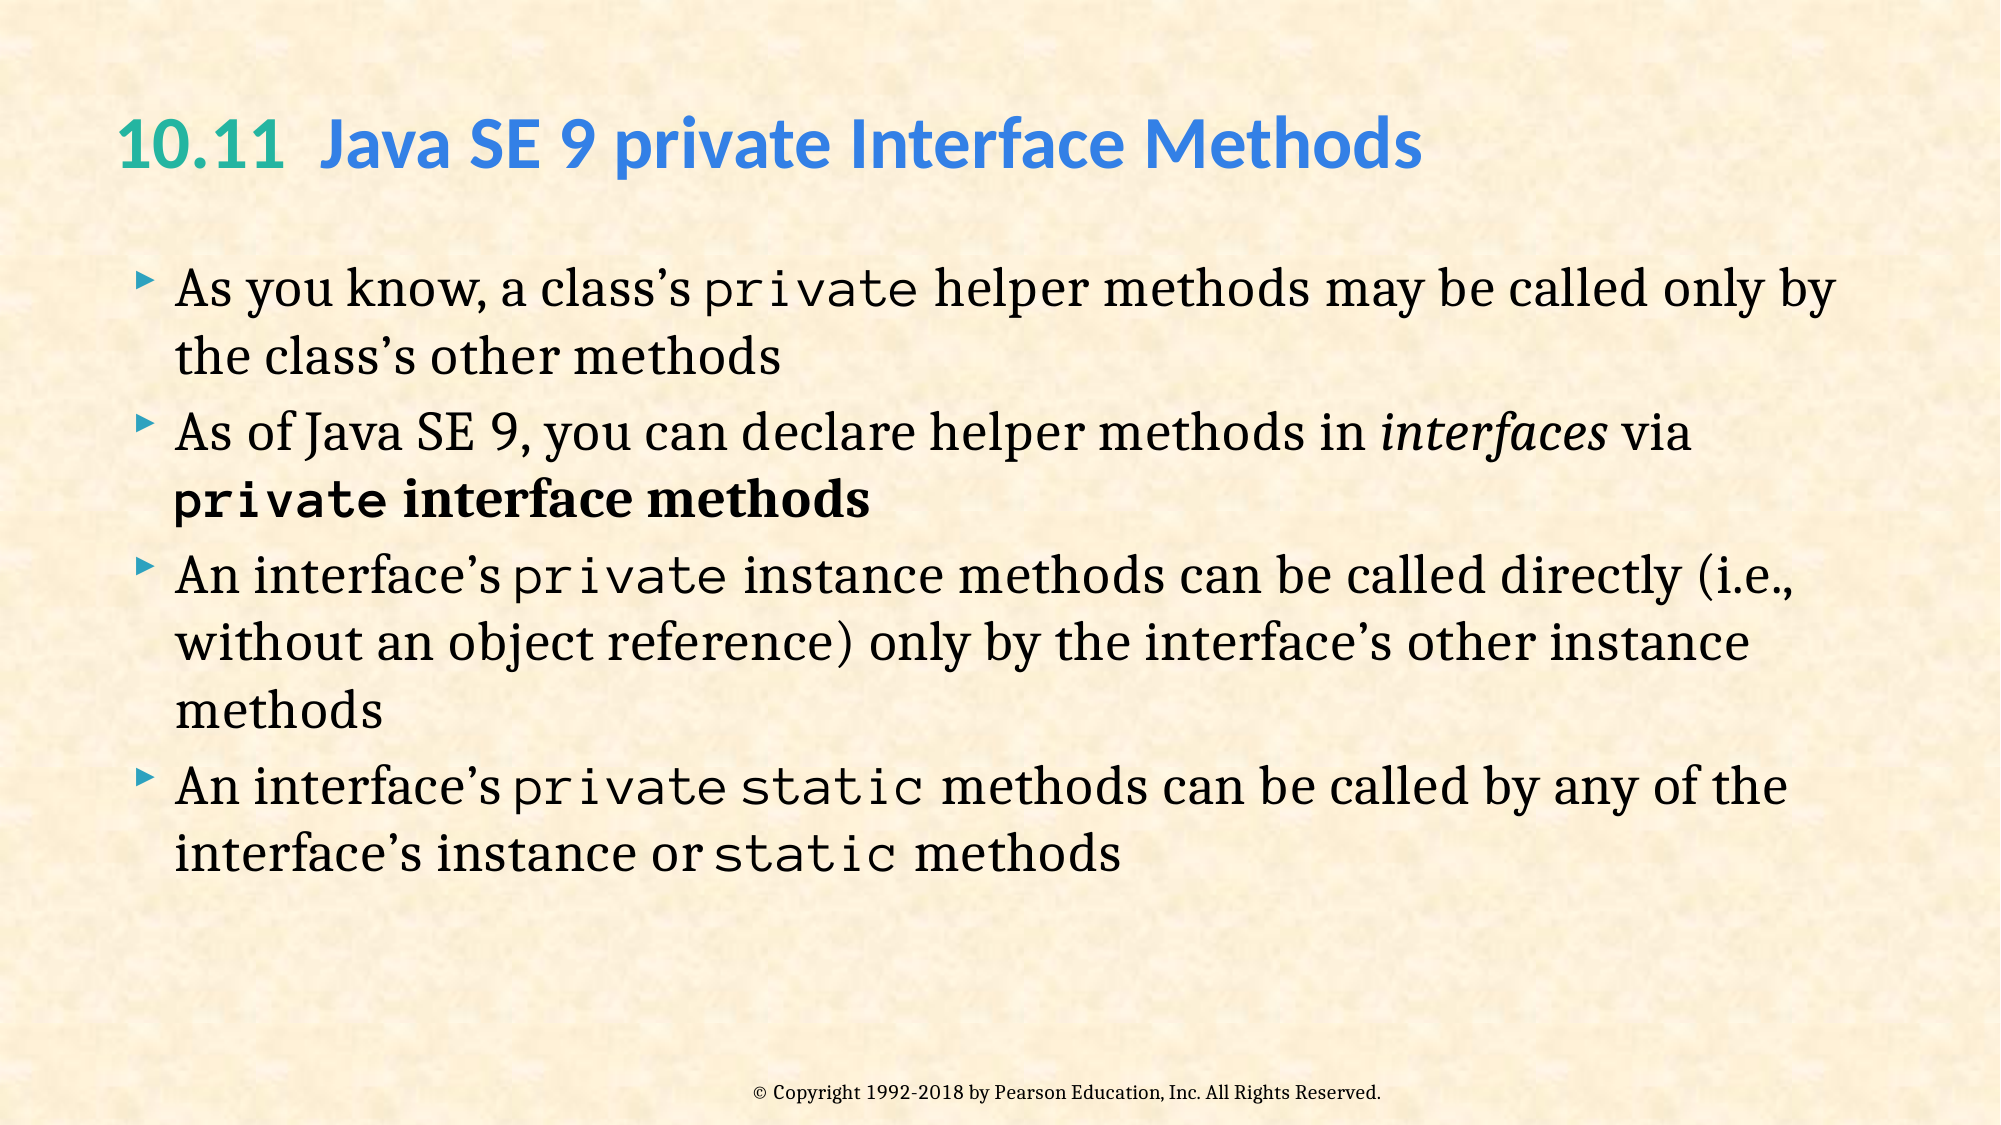

# 10.11  Java SE 9 private Interface Methods
As you know, a class’s private helper methods may be called only by the class’s other methods
As of Java SE 9, you can declare helper methods in interfaces via private interface methods
An interface’s private instance methods can be called directly (i.e., without an object reference) only by the interface’s other instance methods
An interface’s private static methods can be called by any of the interface’s instance or static methods

© Copyright 1992-2018 by Pearson Education, Inc. All Rights Reserved.